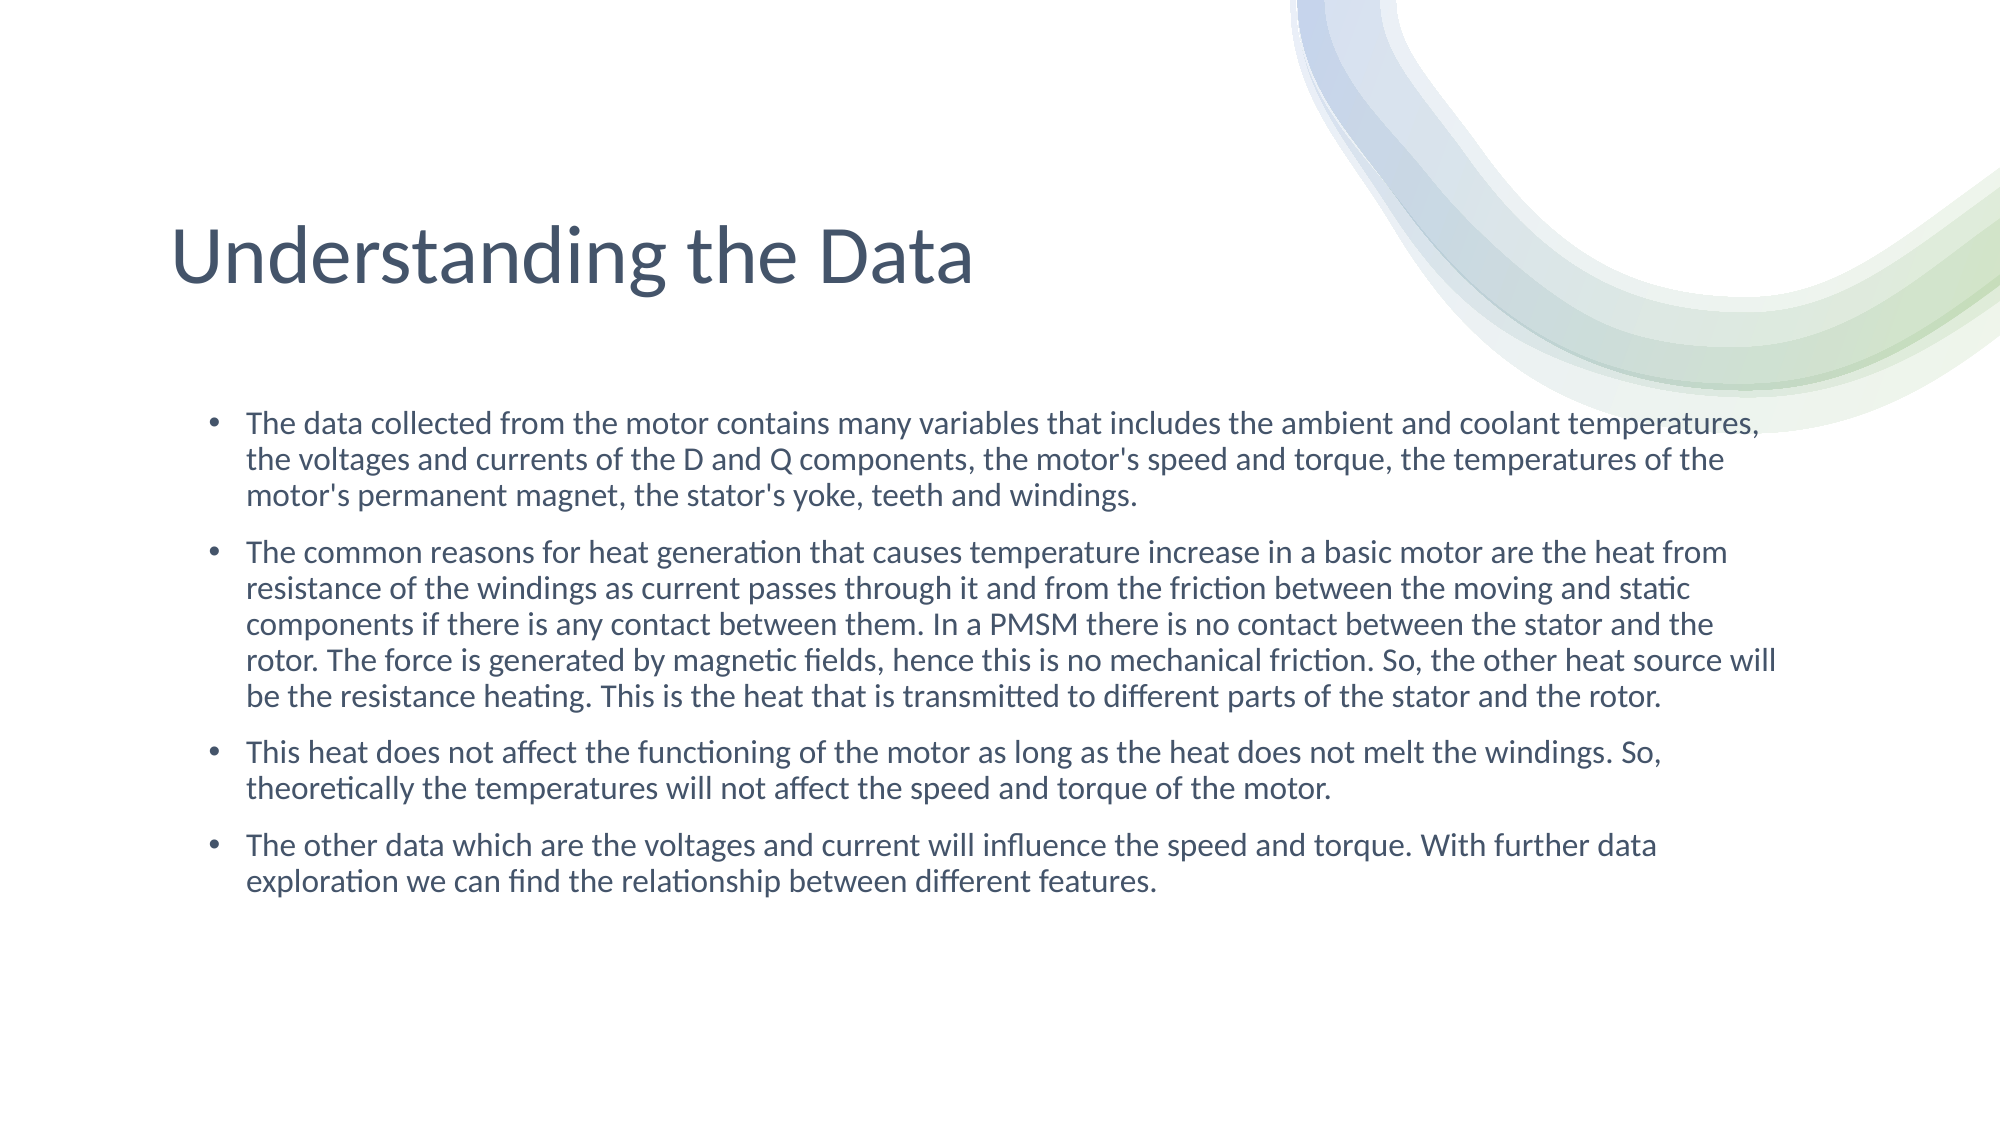

# Understanding the Data
The data collected from the motor contains many variables that includes the ambient and coolant temperatures, the voltages and currents of the D and Q components, the motor's speed and torque, the temperatures of the motor's permanent magnet, the stator's yoke, teeth and windings.
The common reasons for heat generation that causes temperature increase in a basic motor are the heat from resistance of the windings as current passes through it and from the friction between the moving and static components if there is any contact between them. In a PMSM there is no contact between the stator and the rotor. The force is generated by magnetic fields, hence this is no mechanical friction. So, the other heat source will be the resistance heating. This is the heat that is transmitted to different parts of the stator and the rotor.
This heat does not affect the functioning of the motor as long as the heat does not melt the windings. So, theoretically the temperatures will not affect the speed and torque of the motor.
The other data which are the voltages and current will influence the speed and torque. With further data exploration we can find the relationship between different features.